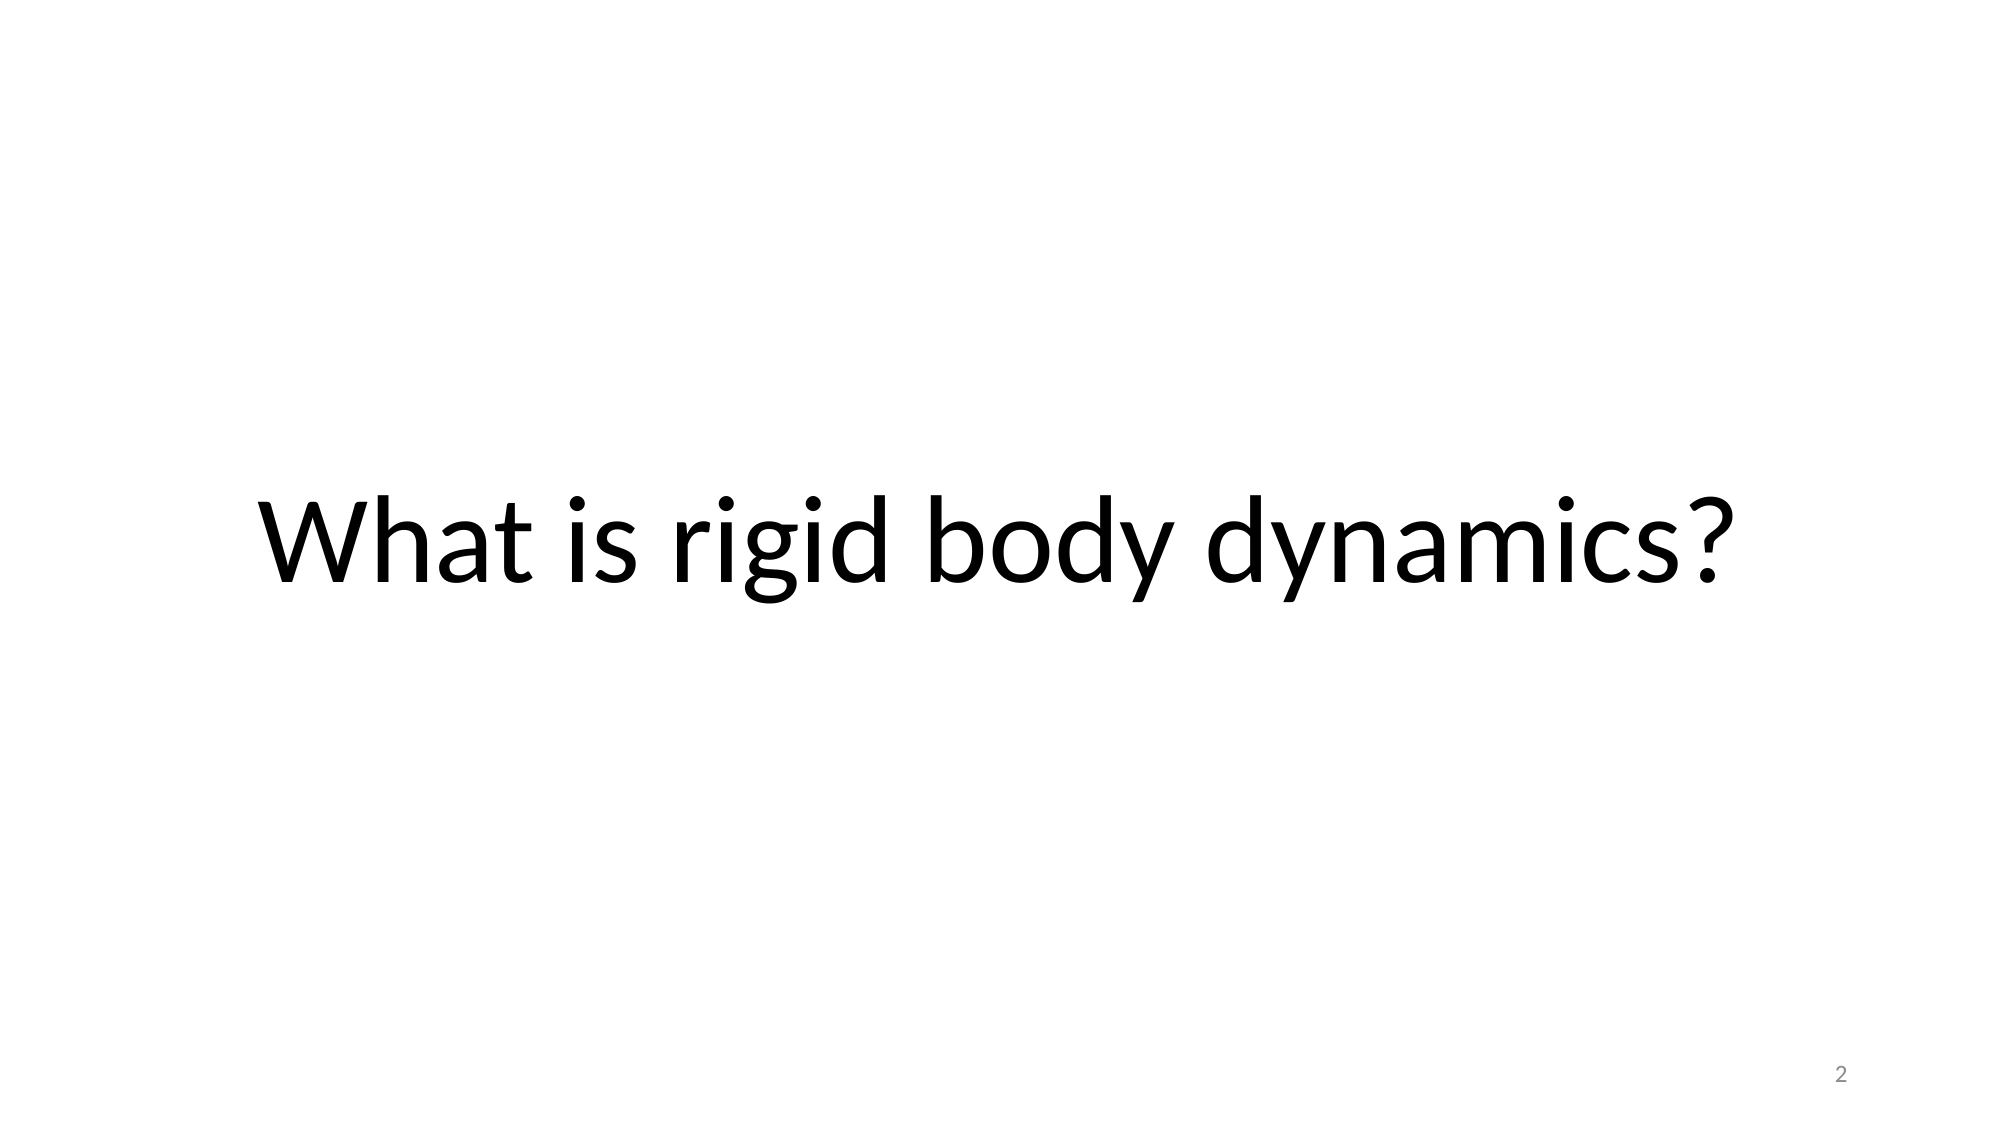

# What is rigid body dynamics?
2